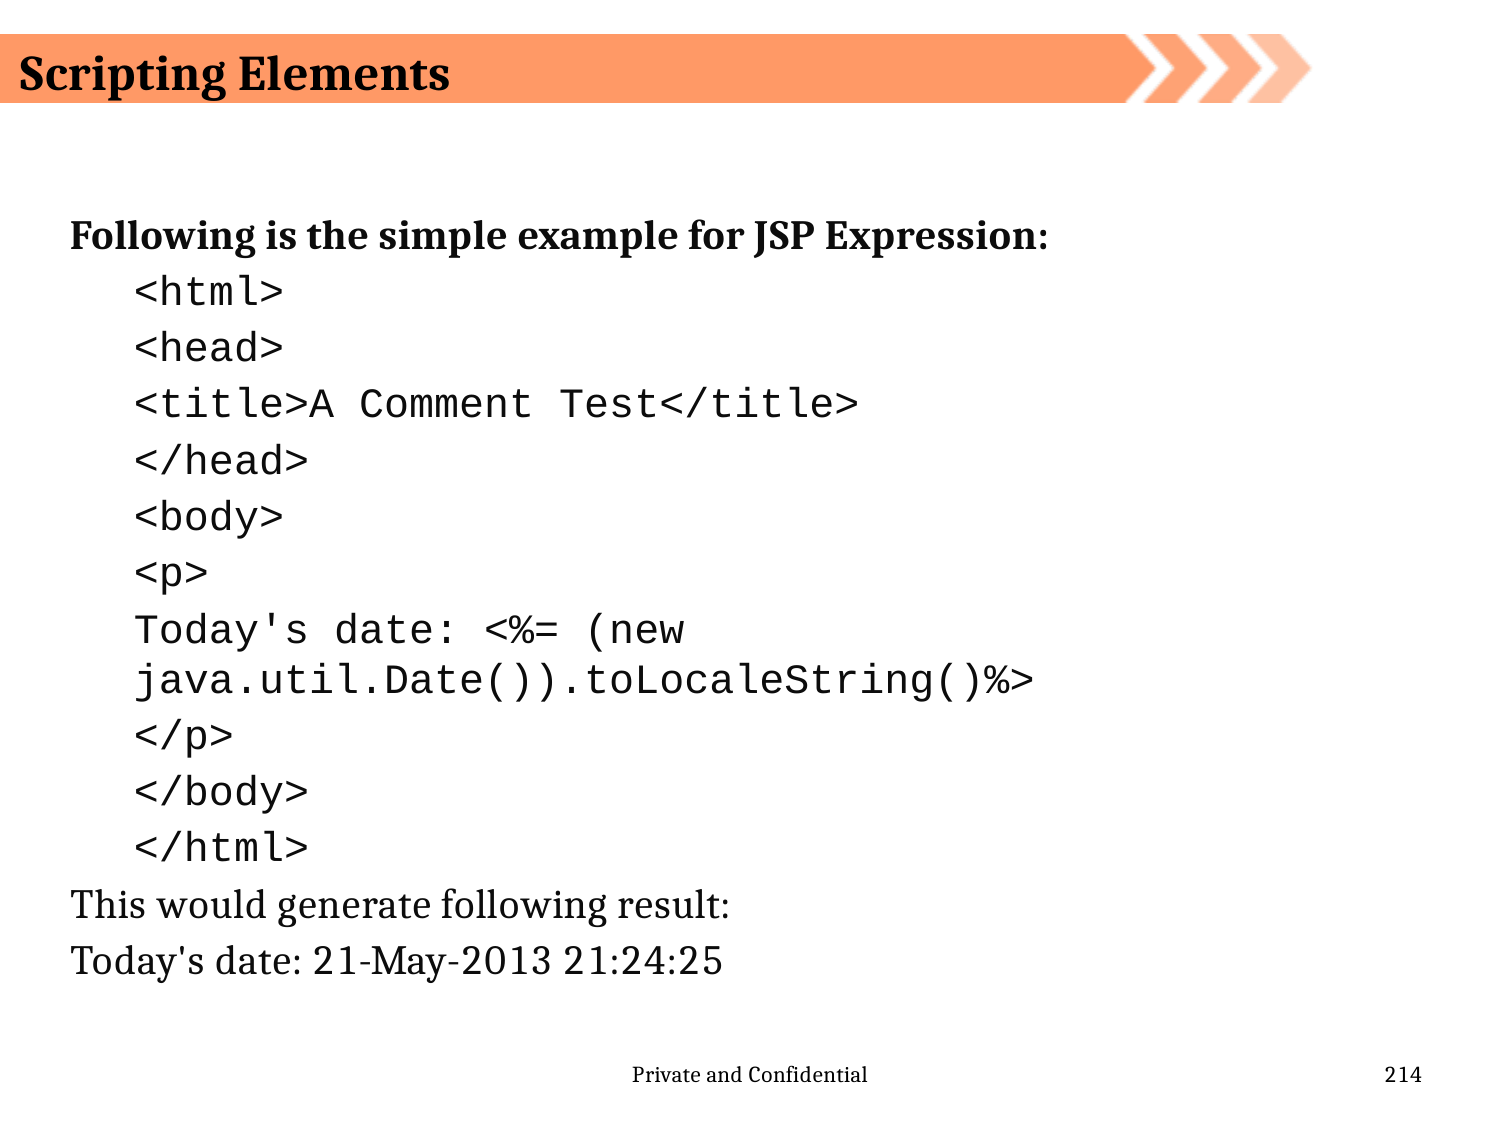

# Scripting Elements
Following is the simple example for JSP Expression:
<html>
<head>
<title>A Comment Test</title>
</head>
<body>
<p>
Today's date: <%= (new java.util.Date()).toLocaleString()%>
</p>
</body>
</html>
This would generate following result:
Today's date: 21-May-2013 21:24:25